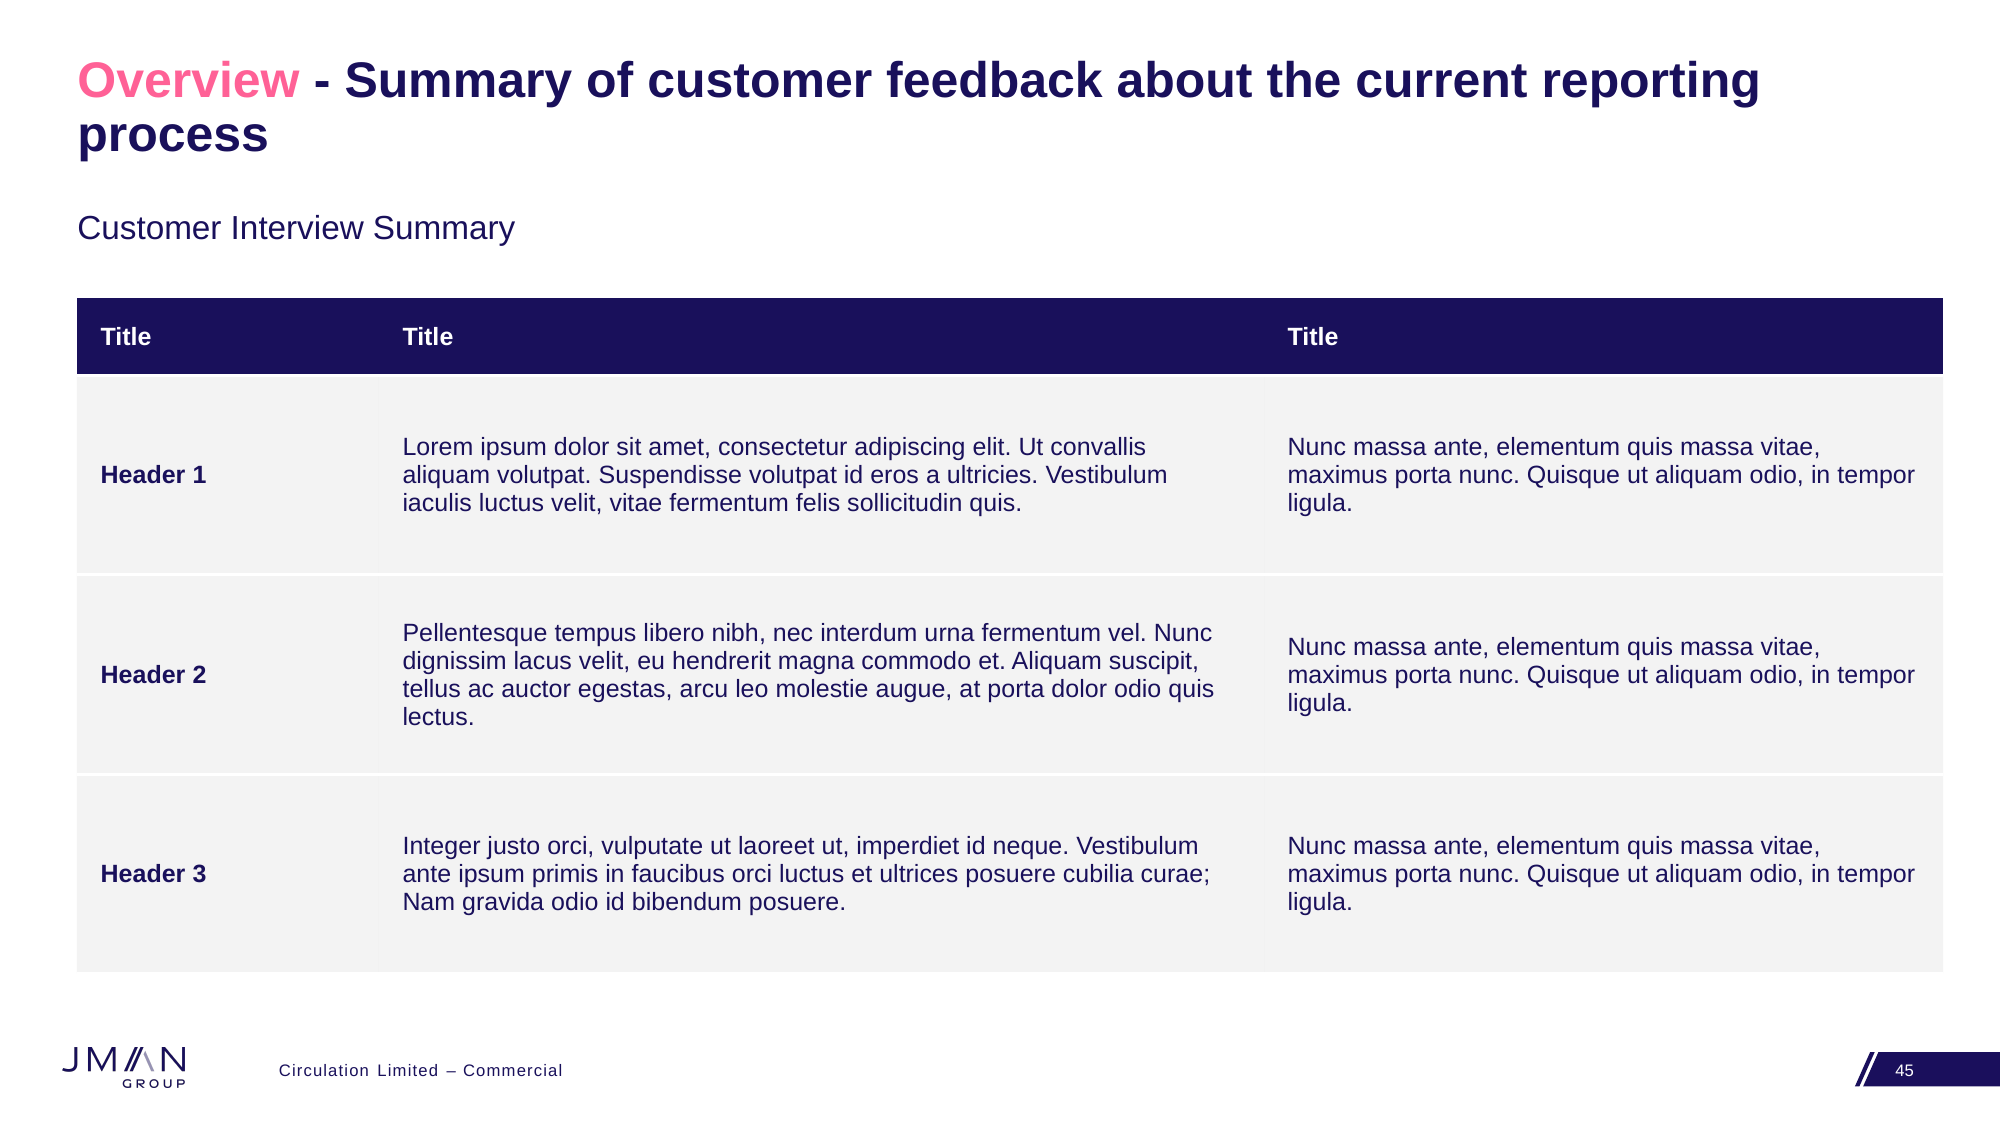

# Overview - Summary of customer feedback about the current reporting process
Customer Interview Summary
| Title | Title | Title |
| --- | --- | --- |
| Header 1 | Lorem ipsum dolor sit amet, consectetur adipiscing elit. Ut convallis aliquam volutpat. Suspendisse volutpat id eros a ultricies. Vestibulum iaculis luctus velit, vitae fermentum felis sollicitudin quis. | Nunc massa ante, elementum quis massa vitae, maximus porta nunc. Quisque ut aliquam odio, in tempor ligula. |
| Header 2 | Pellentesque tempus libero nibh, nec interdum urna fermentum vel. Nunc dignissim lacus velit, eu hendrerit magna commodo et. Aliquam suscipit, tellus ac auctor egestas, arcu leo molestie augue, at porta dolor odio quis lectus. | Nunc massa ante, elementum quis massa vitae, maximus porta nunc. Quisque ut aliquam odio, in tempor ligula. |
| Header 3 | Integer justo orci, vulputate ut laoreet ut, imperdiet id neque. Vestibulum ante ipsum primis in faucibus orci luctus et ultrices posuere cubilia curae; Nam gravida odio id bibendum posuere. | Nunc massa ante, elementum quis massa vitae, maximus porta nunc. Quisque ut aliquam odio, in tempor ligula. |